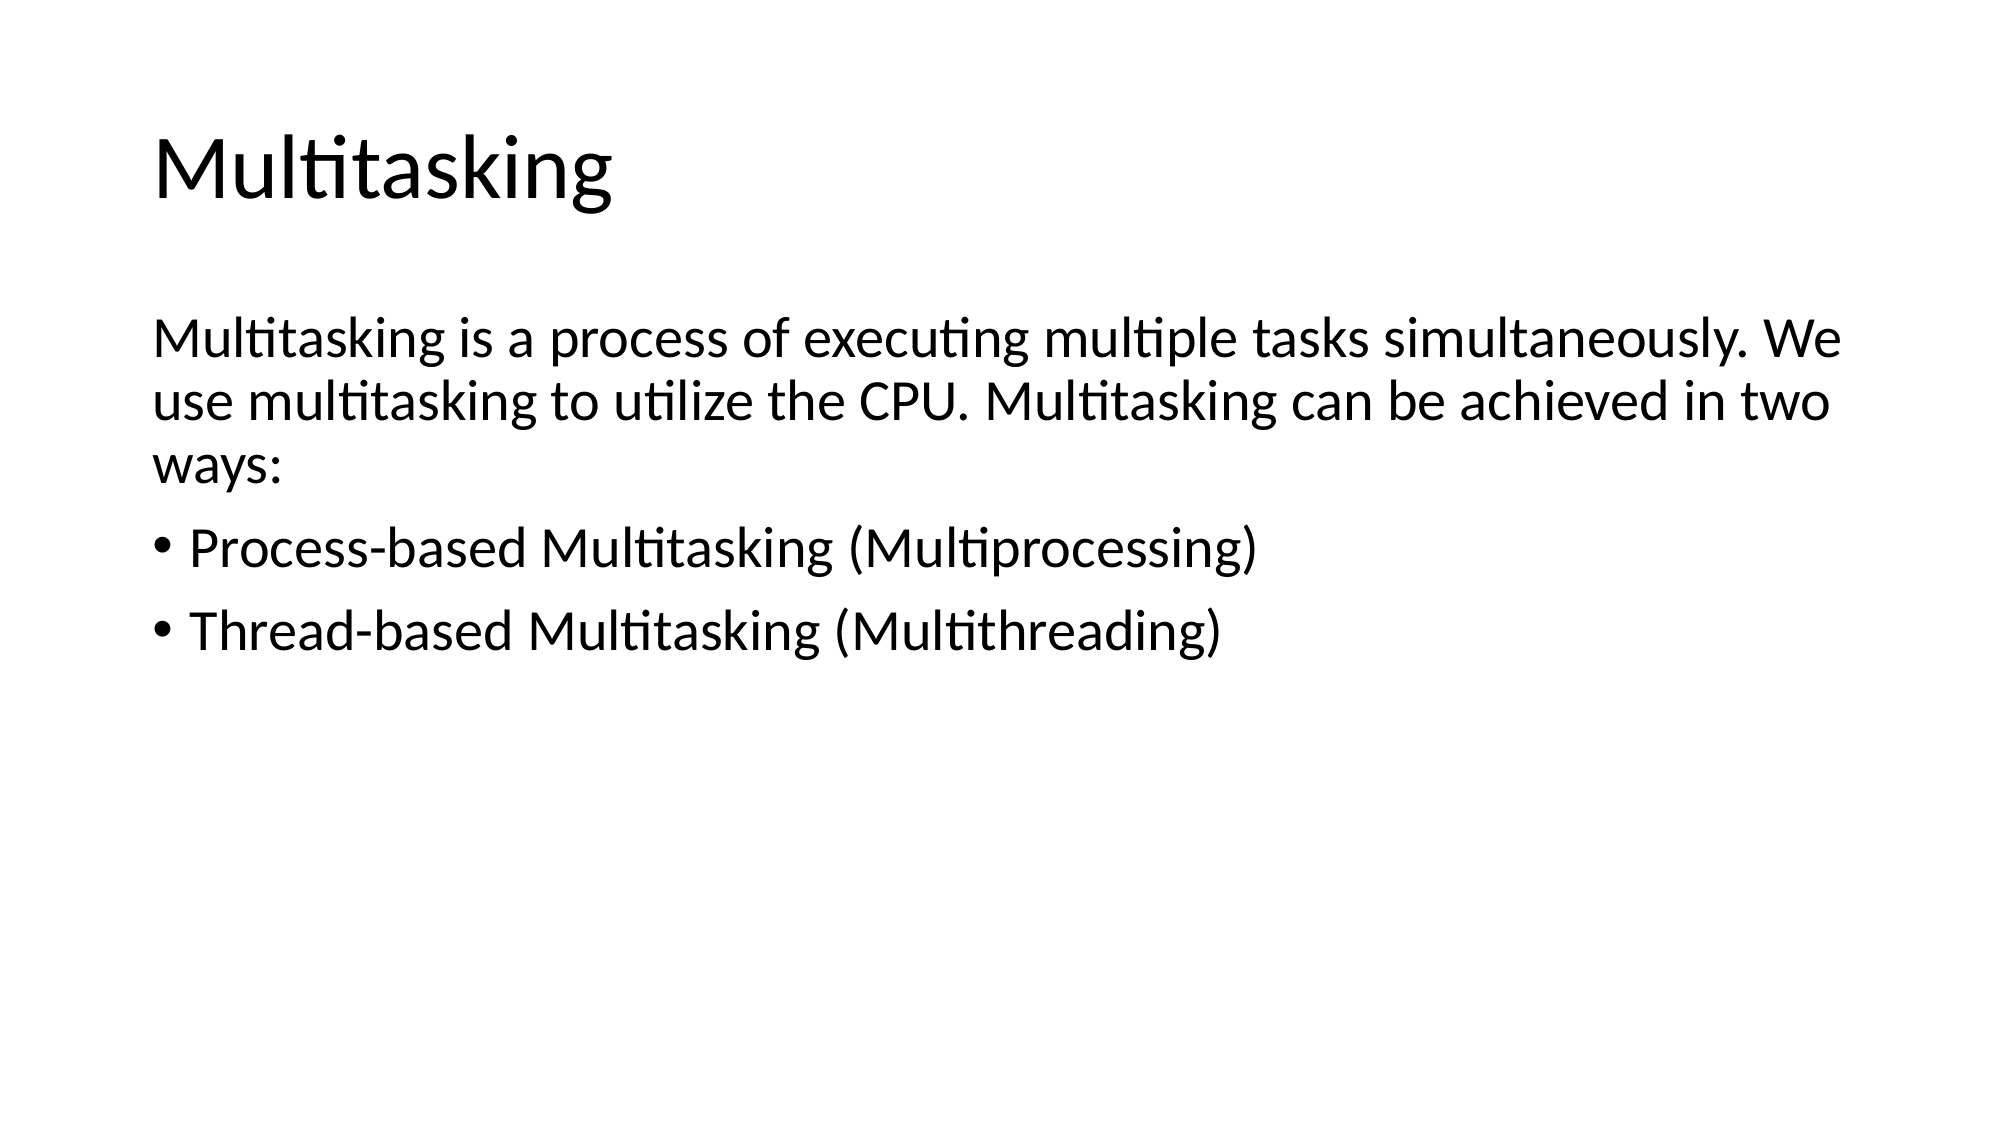

# Multitasking
Multitasking is a process of executing multiple tasks simultaneously. We use multitasking to utilize the CPU. Multitasking can be achieved in two ways:
Process-based Multitasking (Multiprocessing)
Thread-based Multitasking (Multithreading)